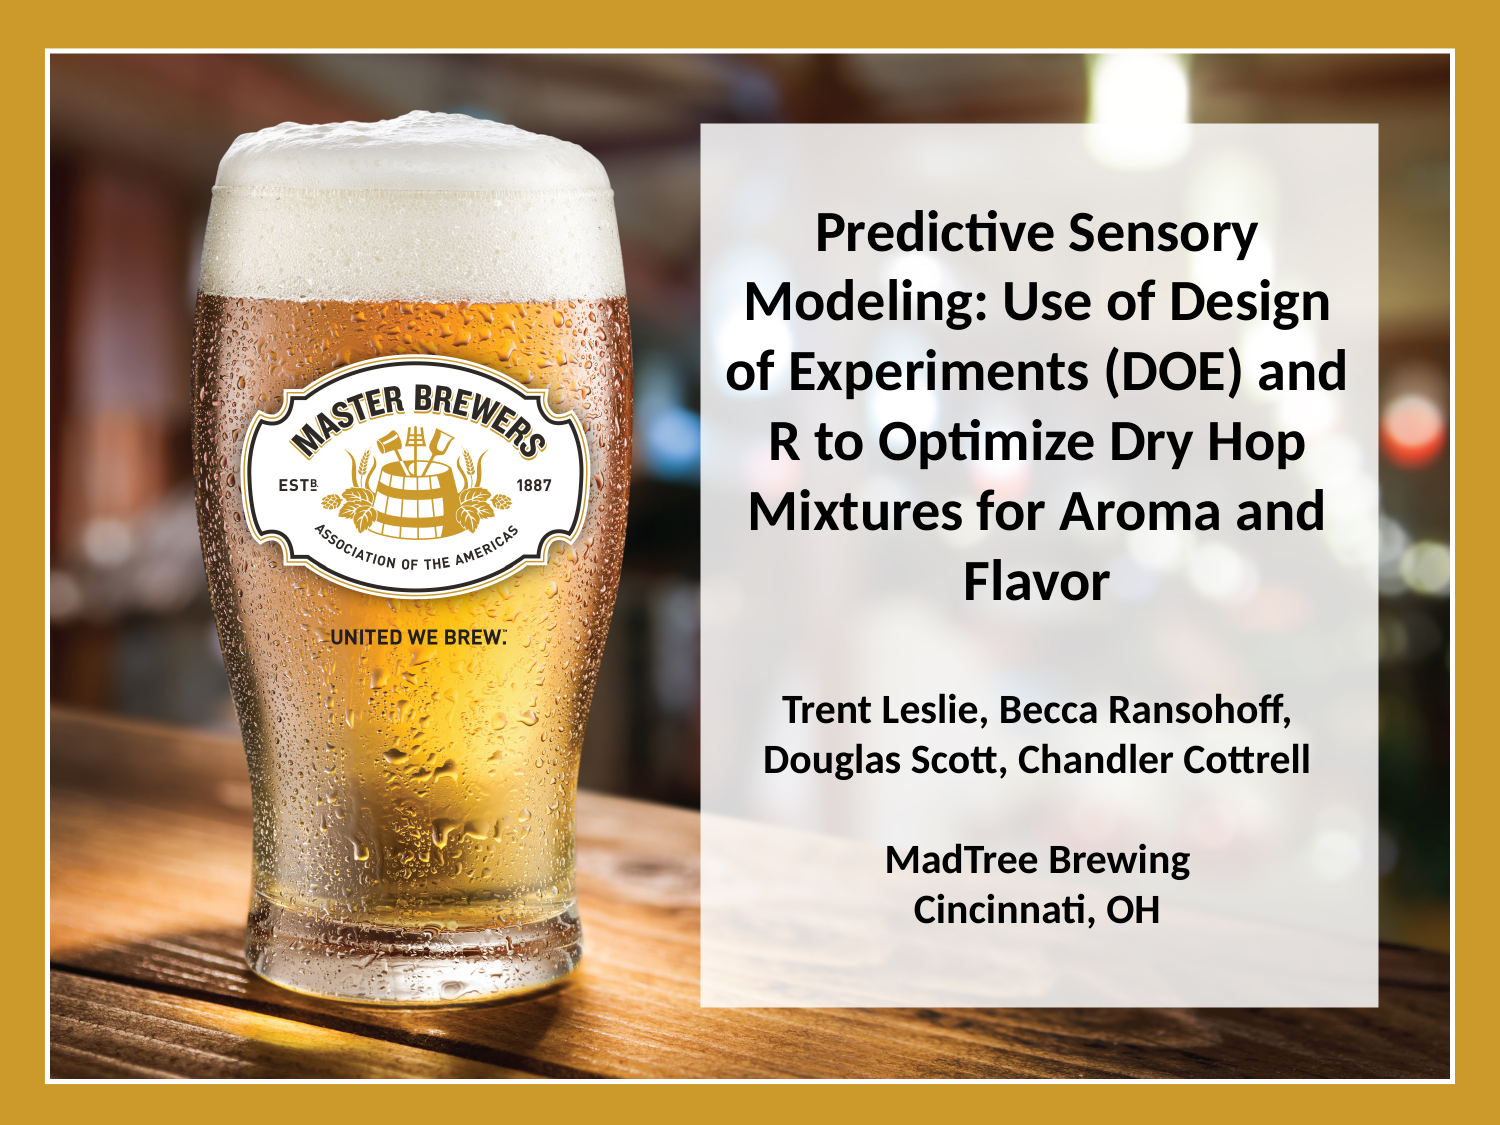

# Predictive Sensory Modeling: Use of Design of Experiments (DOE) and R to Optimize Dry Hop Mixtures for Aroma and Flavor Trent Leslie, Becca Ransohoff, Douglas Scott, Chandler Cottrell MadTree Brewing Cincinnati, OH